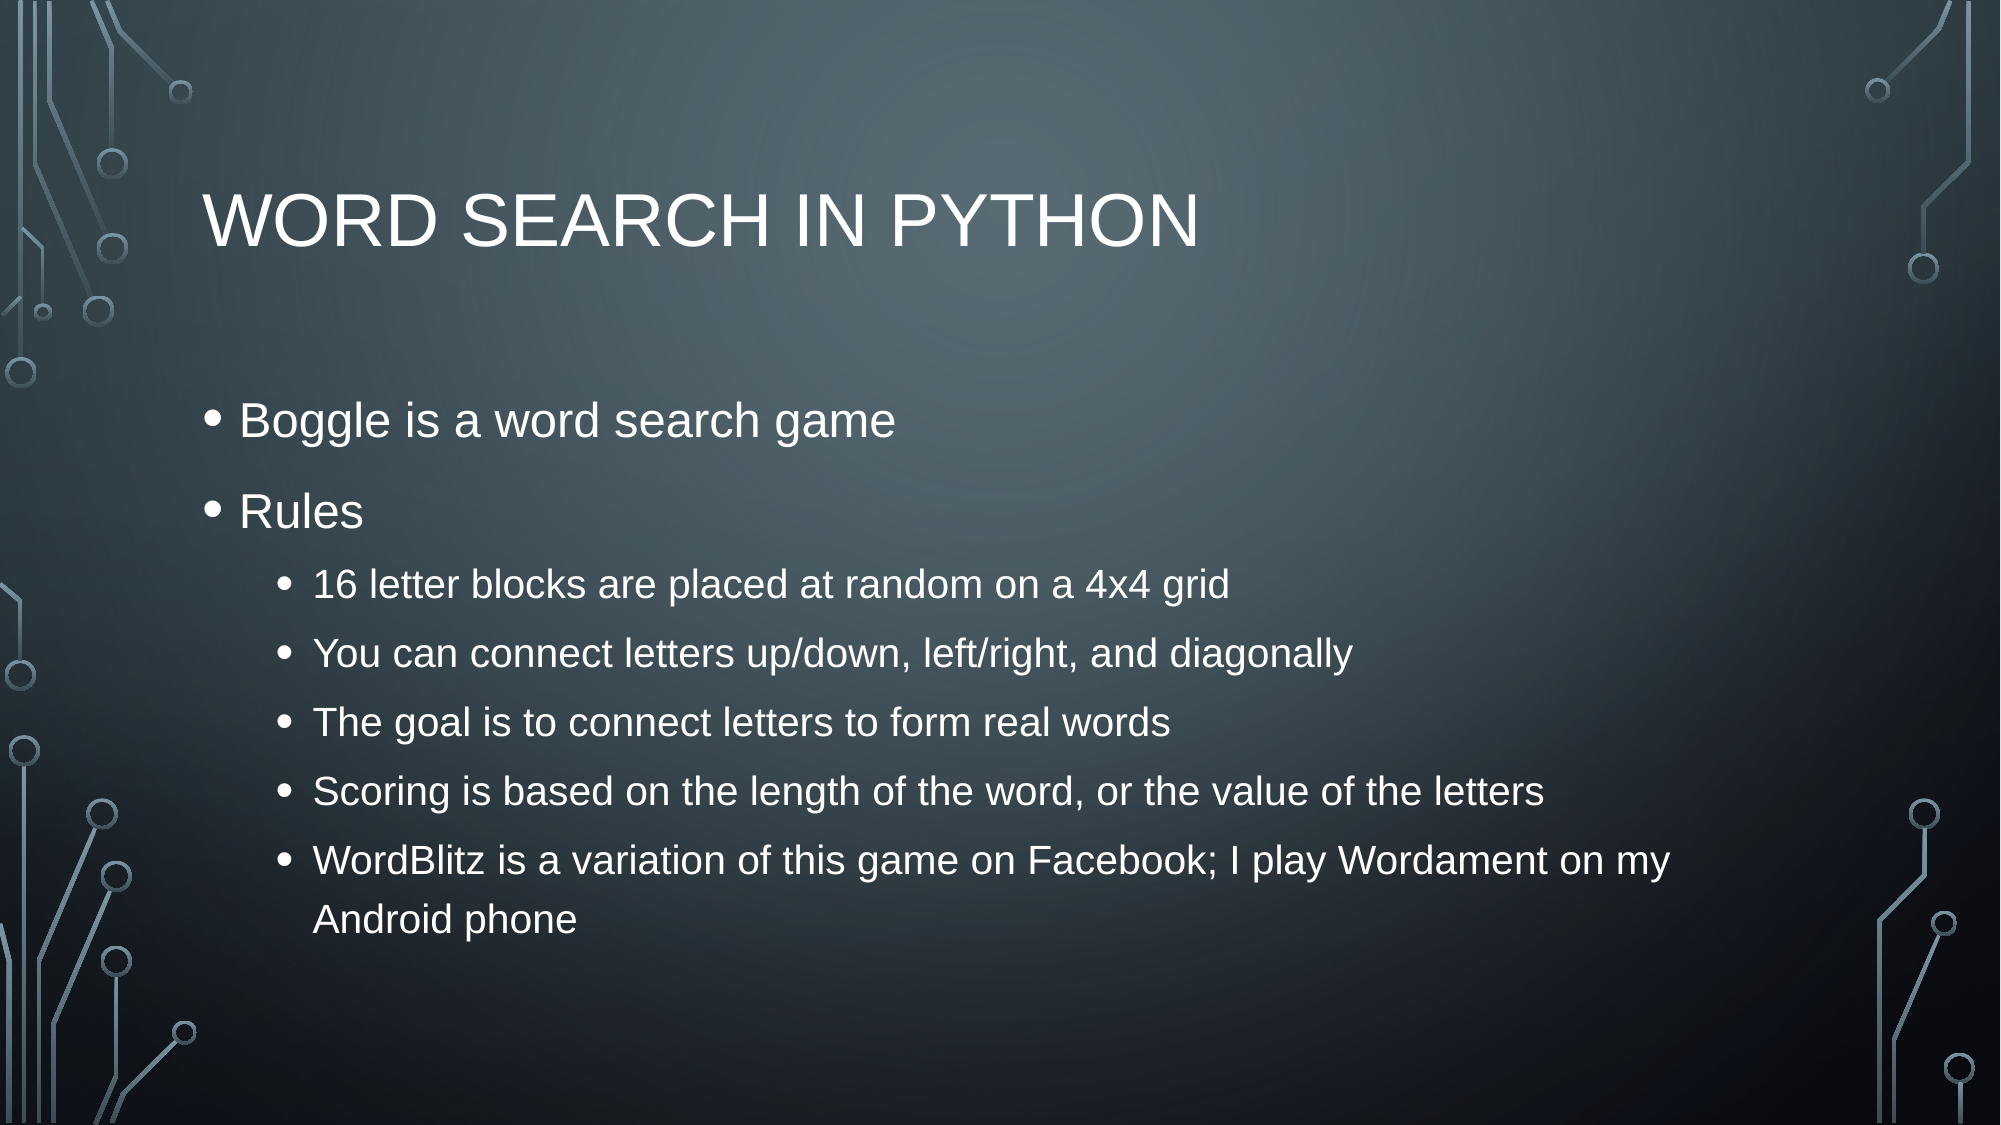

# Word Search in Python
Boggle is a word search game
Rules
16 letter blocks are placed at random on a 4x4 grid
You can connect letters up/down, left/right, and diagonally
The goal is to connect letters to form real words
Scoring is based on the length of the word, or the value of the letters
WordBlitz is a variation of this game on Facebook; I play Wordament on my Android phone